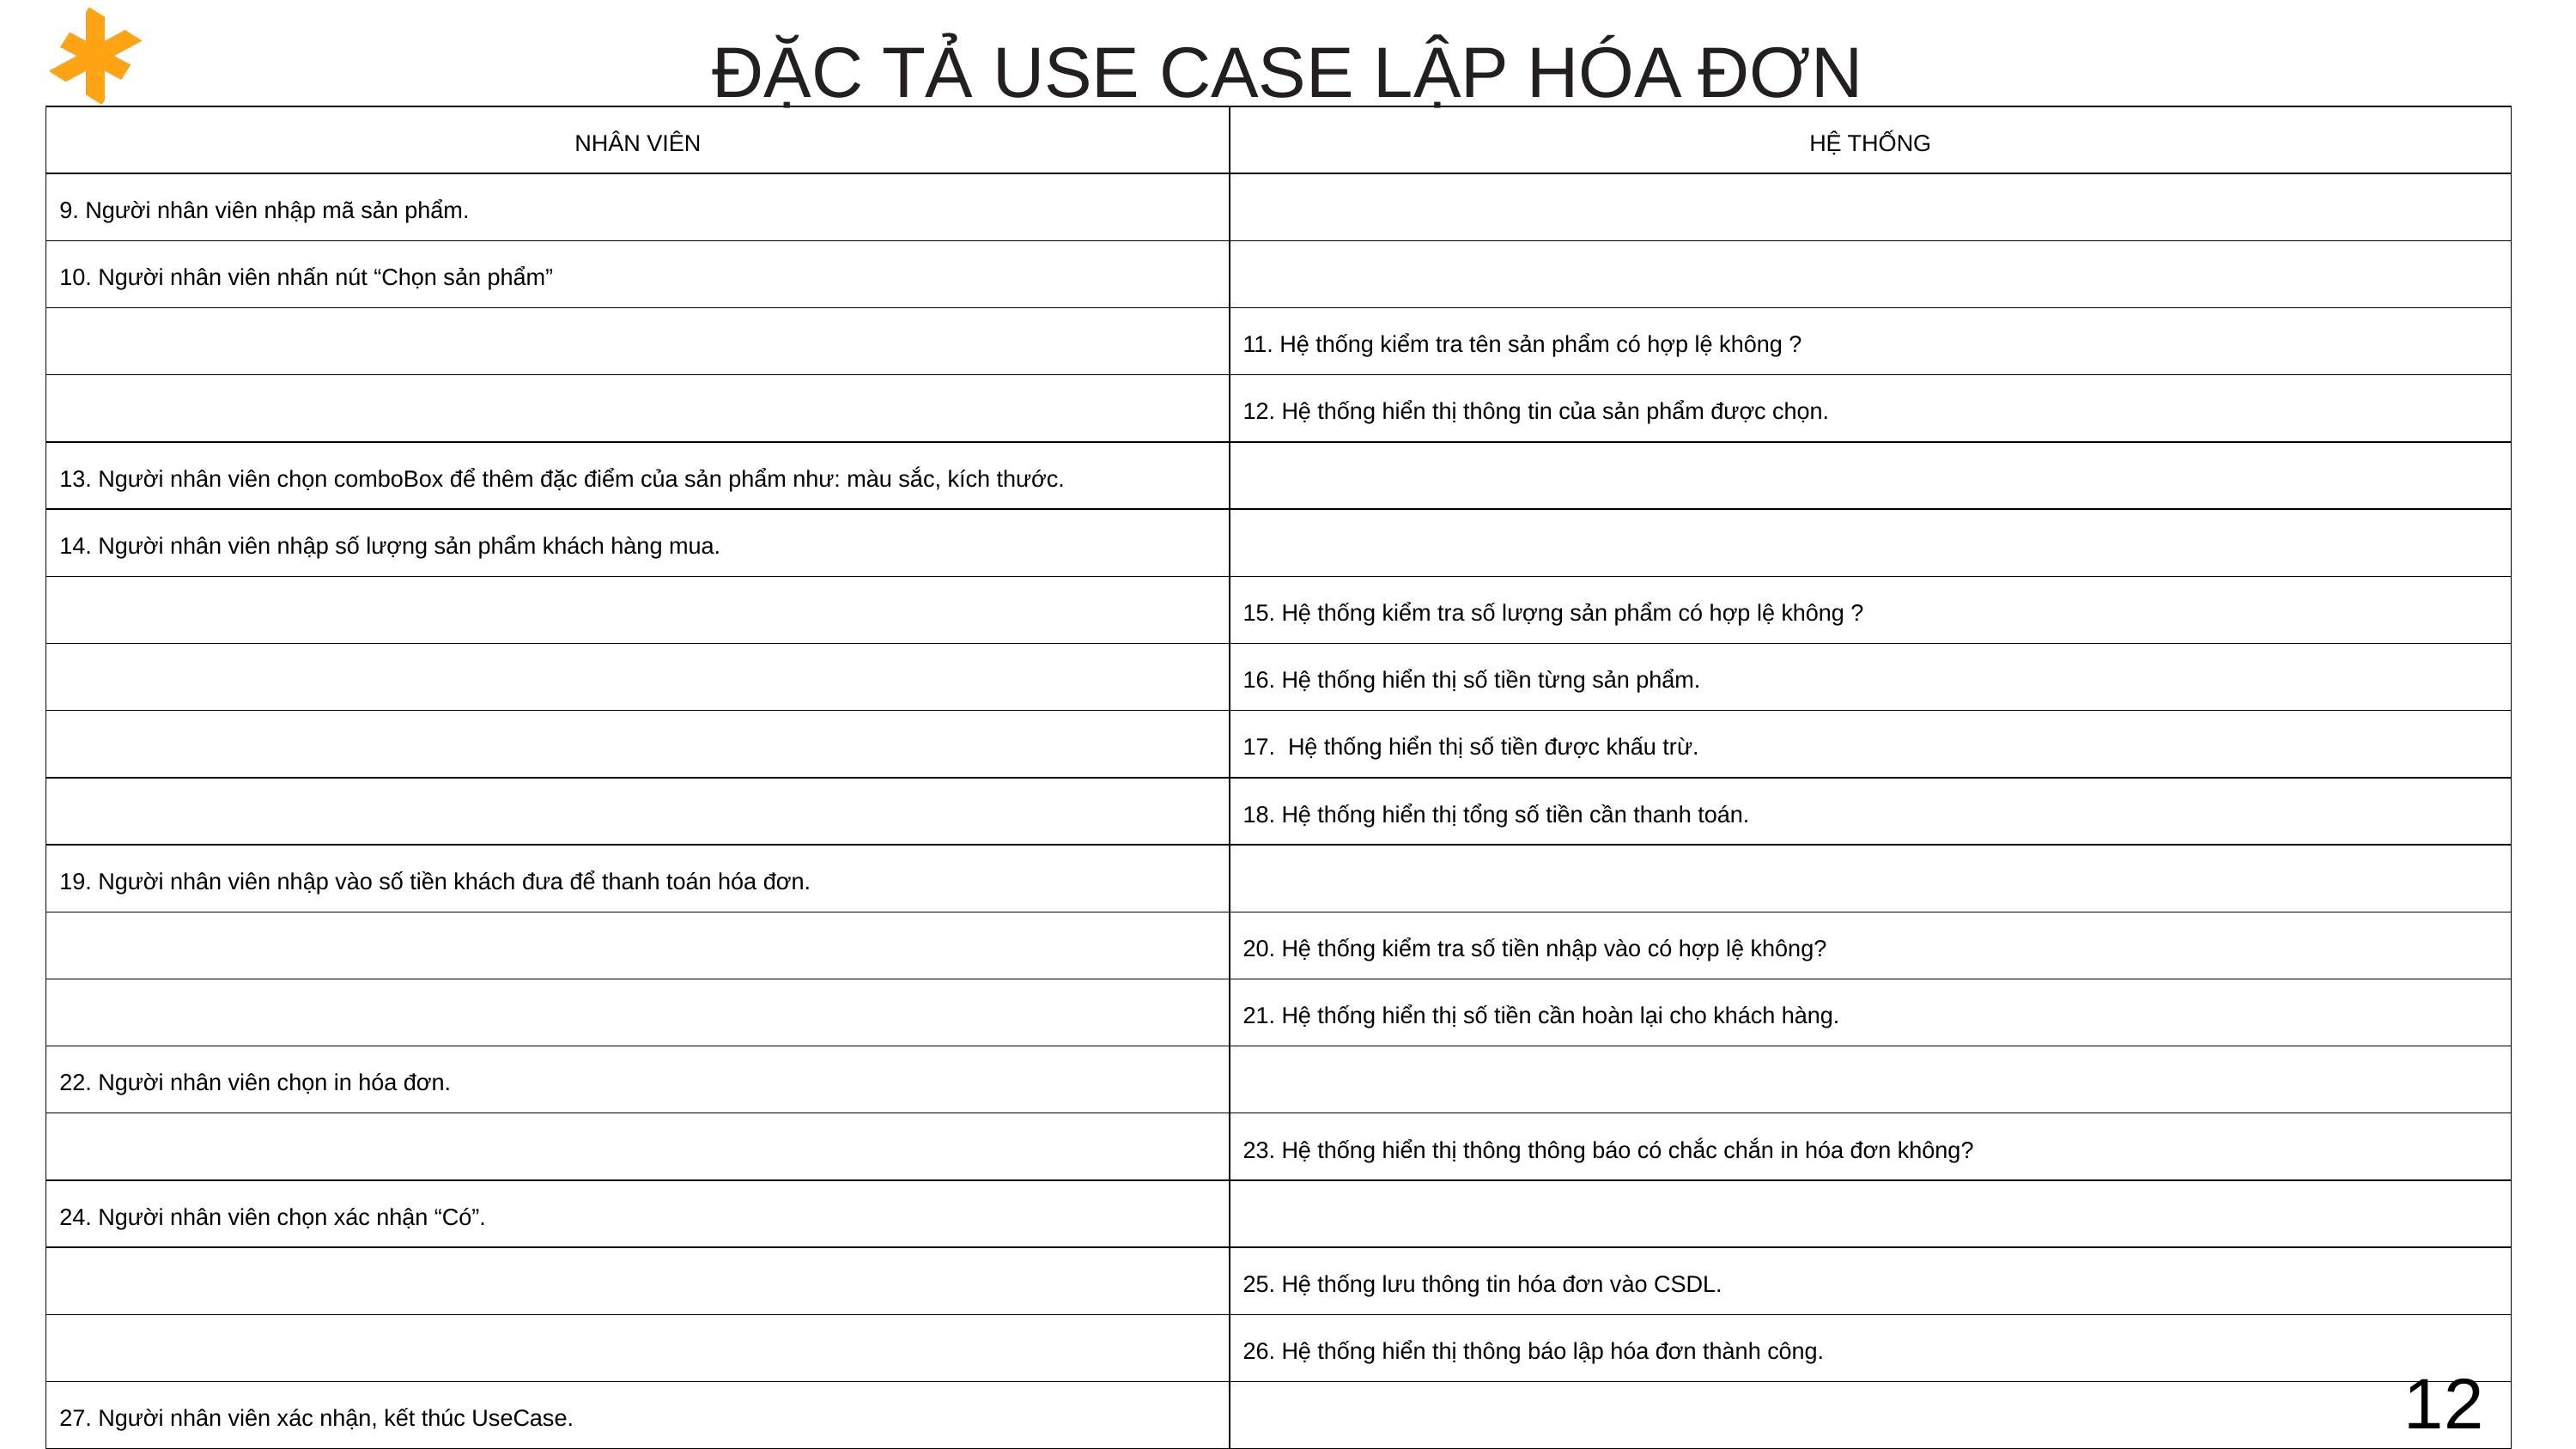

ĐẶC TẢ USE CASE LẬP HÓA ĐƠN

| NHÂN VIÊN | HỆ THỐNG |
| --- | --- |
| 9. Người nhân viên nhập mã sản phẩm. |  |
| 10. Người nhân viên nhấn nút “Chọn sản phẩm” |  |
|  | 11. Hệ thống kiểm tra tên sản phẩm có hợp lệ không ? |
|  | 12. Hệ thống hiển thị thông tin của sản phẩm được chọn. |
| 13. Người nhân viên chọn comboBox để thêm đặc điểm của sản phẩm như: màu sắc, kích thước. |  |
| 14. Người nhân viên nhập số lượng sản phẩm khách hàng mua. |  |
|  | 15. Hệ thống kiểm tra số lượng sản phẩm có hợp lệ không ? |
|  | 16. Hệ thống hiển thị số tiền từng sản phẩm. |
|  | 17. Hệ thống hiển thị số tiền được khấu trừ. |
|  | 18. Hệ thống hiển thị tổng số tiền cần thanh toán. |
| 19. Người nhân viên nhập vào số tiền khách đưa để thanh toán hóa đơn. |  |
|  | 20. Hệ thống kiểm tra số tiền nhập vào có hợp lệ không? |
|  | 21. Hệ thống hiển thị số tiền cần hoàn lại cho khách hàng. |
| 22. Người nhân viên chọn in hóa đơn. |  |
|  | 23. Hệ thống hiển thị thông thông báo có chắc chắn in hóa đơn không? |
| 24. Người nhân viên chọn xác nhận “Có”. |  |
|  | 25. Hệ thống lưu thông tin hóa đơn vào CSDL. |
|  | 26. Hệ thống hiển thị thông báo lập hóa đơn thành công. |
| 27. Người nhân viên xác nhận, kết thúc UseCase. |  |
12